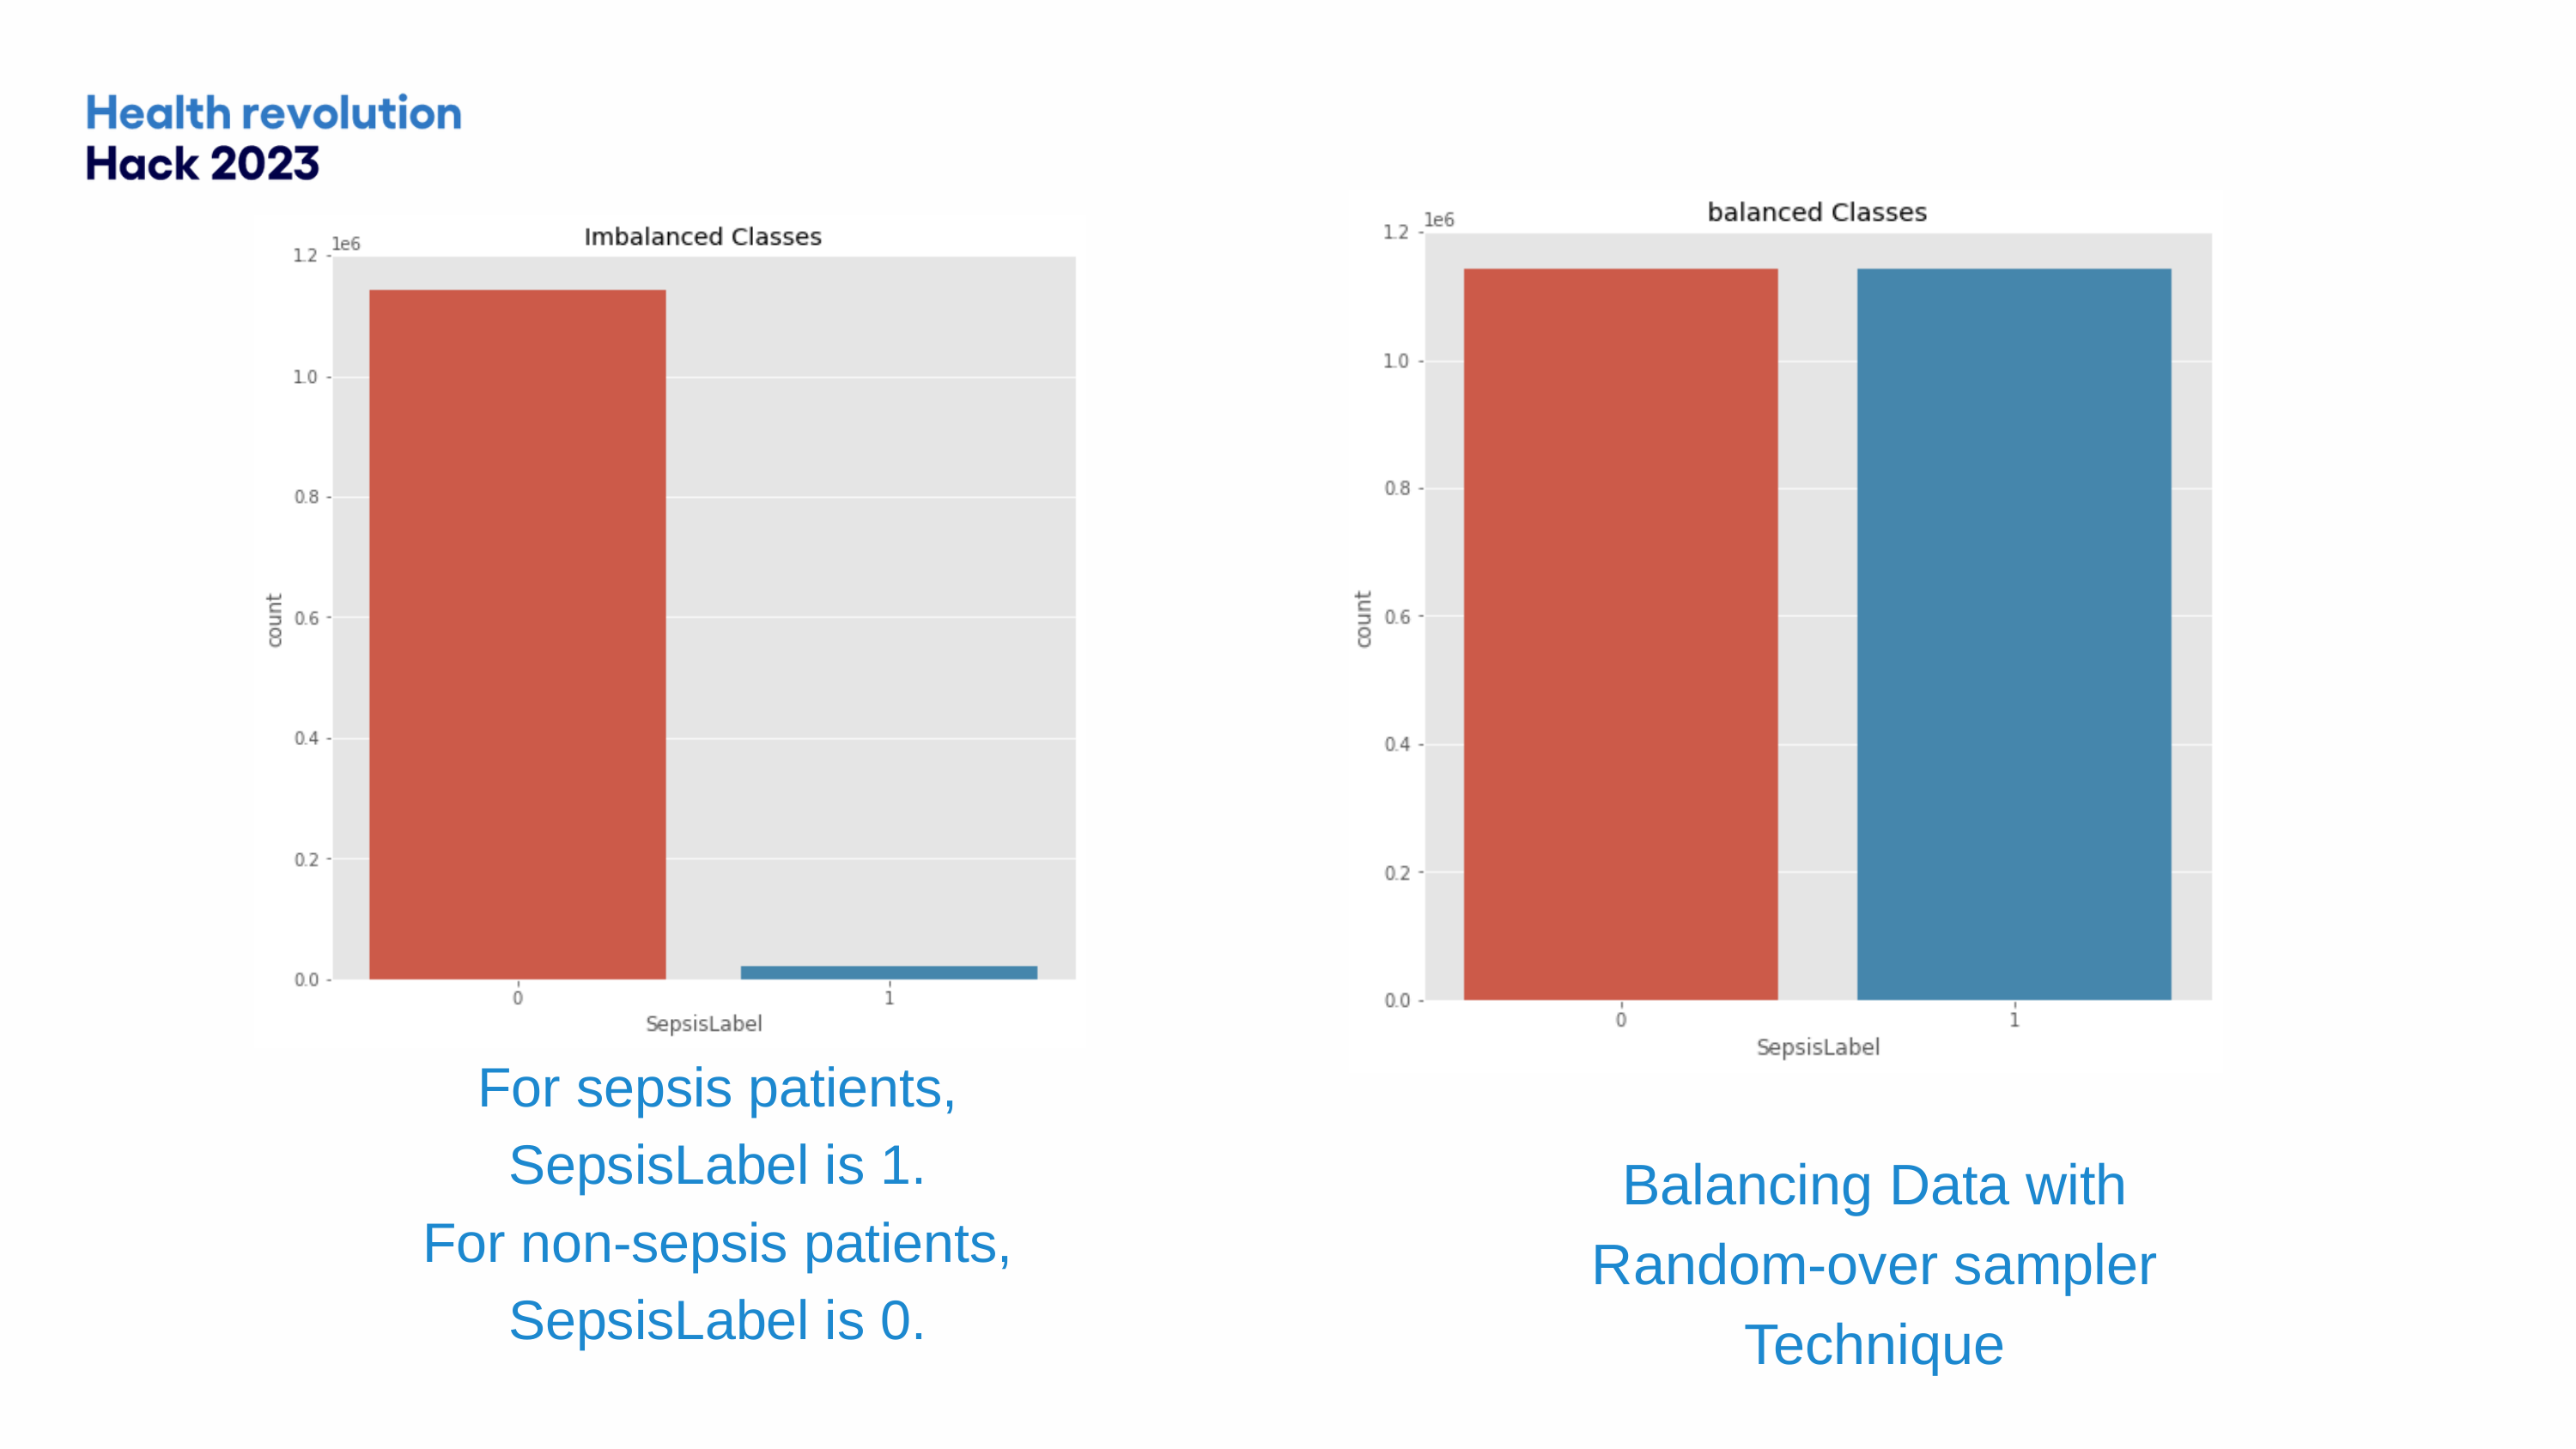

For sepsis patients, SepsisLabel is 1.
For non-sepsis patients, SepsisLabel is 0.

Balancing Data with Random-over sampler Technique